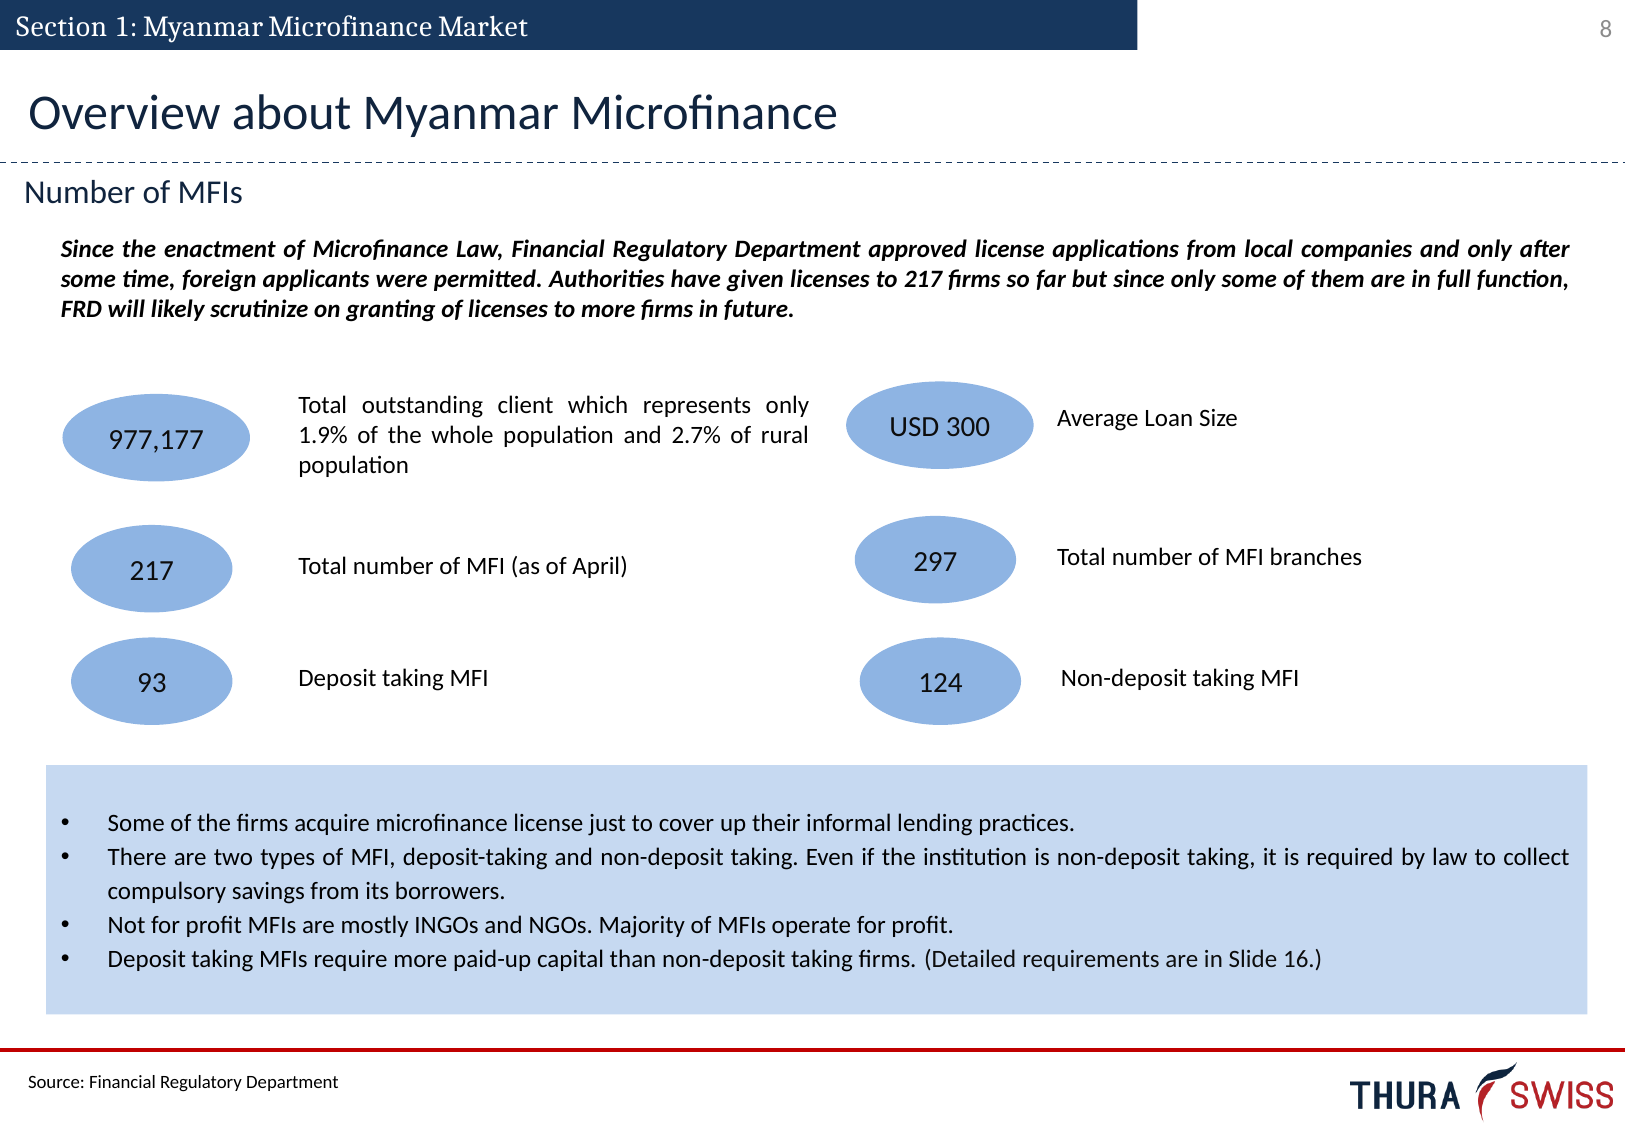

Section 1: Myanmar Microfinance Market
Overview about Myanmar Microfinance
Number of MFIs
Since the enactment of Microfinance Law, Financial Regulatory Department approved license applications from local companies and only after some time, foreign applicants were permitted. Authorities have given licenses to 217 firms so far but since only some of them are in full function, FRD will likely scrutinize on granting of licenses to more firms in future.
USD 300
Total outstanding client which represents only 1.9% of the whole population and 2.7% of rural population
977,177
Average Loan Size
297
217
Total number of MFI branches
Total number of MFI (as of April)
93
124
Deposit taking MFI
Non-deposit taking MFI

Some of the firms acquire microfinance license just to cover up their informal lending practices.
There are two types of MFI, deposit-taking and non-deposit taking. Even if the institution is non-deposit taking, it is required by law to collect compulsory savings from its borrowers.
Not for profit MFIs are mostly INGOs and NGOs. Majority of MFIs operate for profit.
Deposit taking MFIs require more paid-up capital than non-deposit taking firms. (Detailed requirements are in Slide 16.)

Source: Financial Regulatory Department